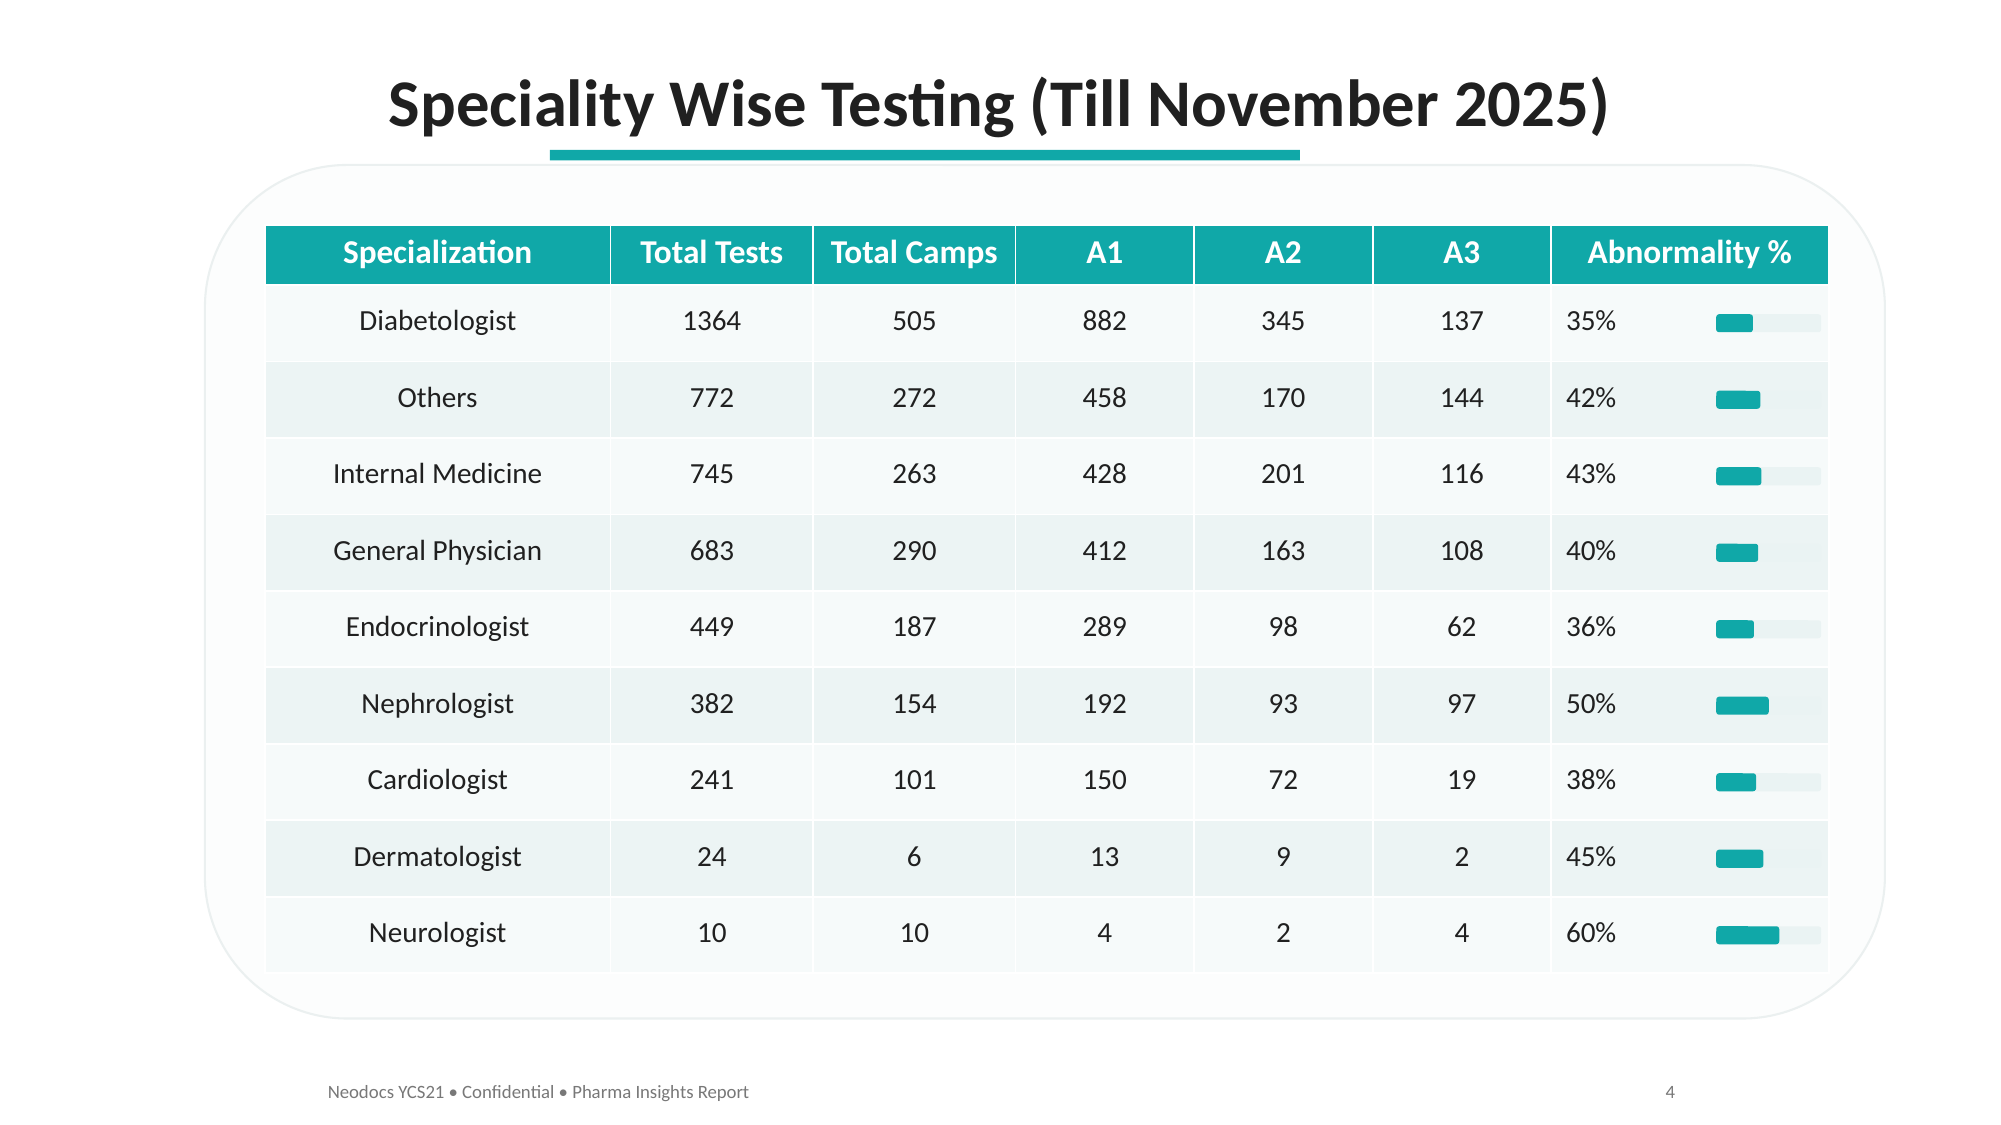

Speciality Wise Testing (Till November 2025)

| Specialization | Total Tests | Total Camps | A1 | A2 | A3 | Abnormality % |
| --- | --- | --- | --- | --- | --- | --- |
| Diabetologist | 1364 | 505 | 882 | 345 | 137 | 35% |
| Others | 772 | 272 | 458 | 170 | 144 | 42% |
| Internal Medicine | 745 | 263 | 428 | 201 | 116 | 43% |
| General Physician | 683 | 290 | 412 | 163 | 108 | 40% |
| Endocrinologist | 449 | 187 | 289 | 98 | 62 | 36% |
| Nephrologist | 382 | 154 | 192 | 93 | 97 | 50% |
| Cardiologist | 241 | 101 | 150 | 72 | 19 | 38% |
| Dermatologist | 24 | 6 | 13 | 9 | 2 | 45% |
| Neurologist | 10 | 10 | 4 | 2 | 4 | 60% |

Neodocs YCS21 • Confidential • Pharma Insights Report
4